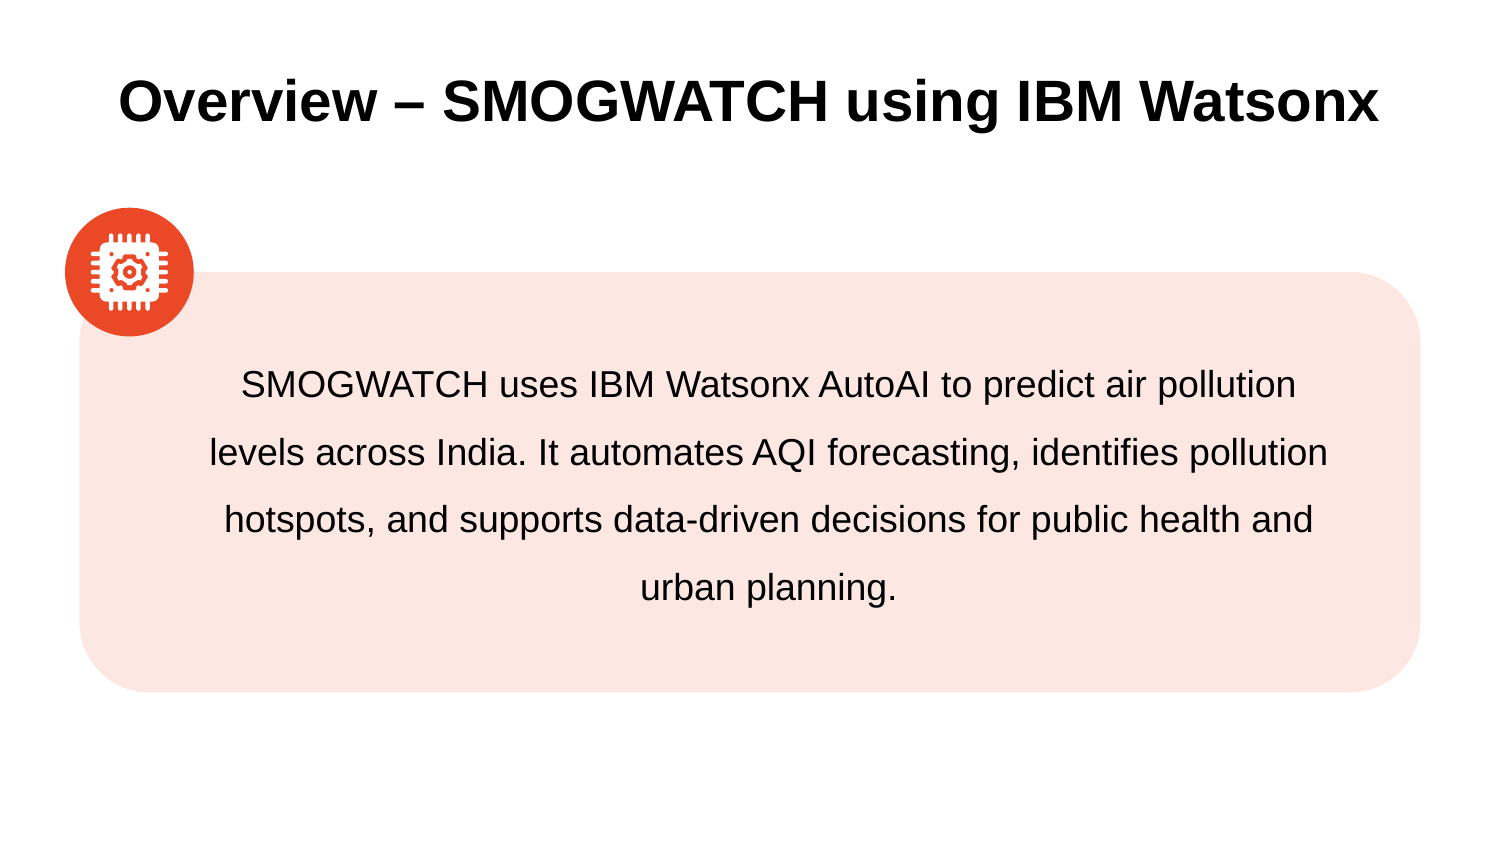

# Overview – SMOGWATCH using IBM Watsonx

SMOGWATCH uses IBM Watsonx AutoAI to predict air pollution levels across India. It automates AQI forecasting, identifies pollution hotspots, and supports data-driven decisions for public health and urban planning.